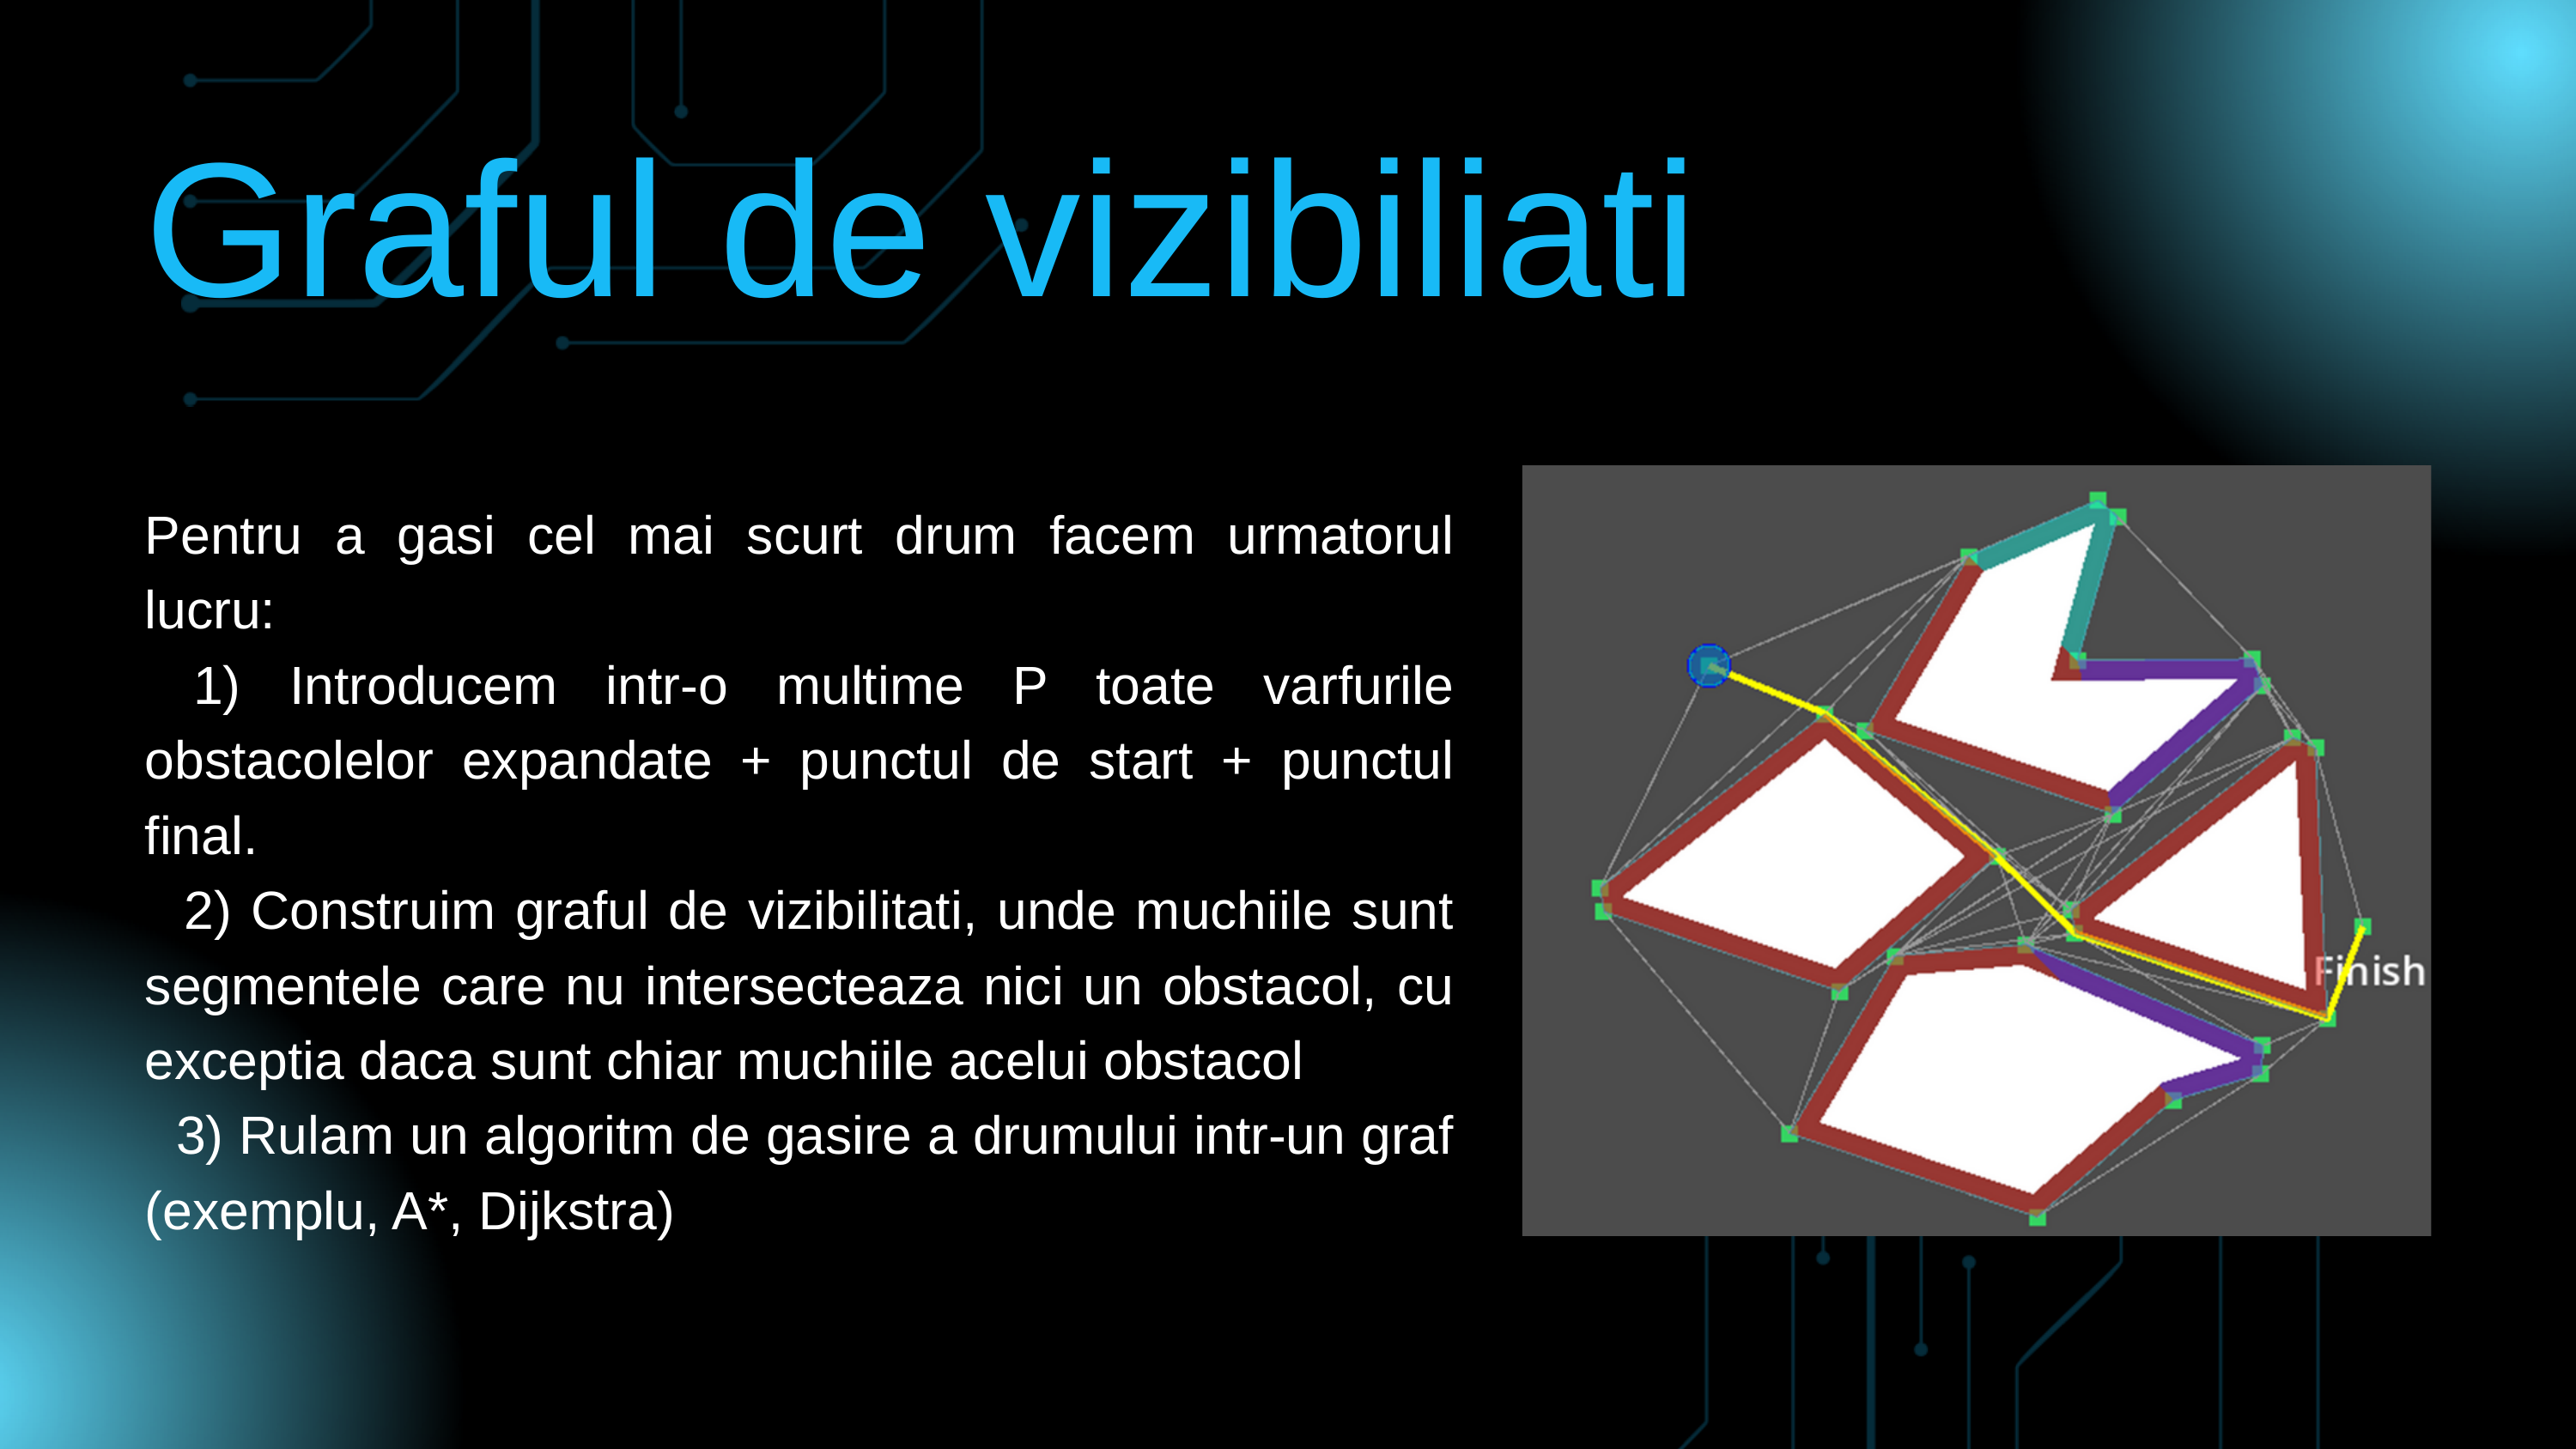

Graful de vizibiliati

Pentru a gasi cel mai scurt drum facem urmatorul lucru:
 1) Introducem intr-o multime P toate varfurile obstacolelor expandate + punctul de start + punctul final.
  2) Construim graful de vizibilitati, unde muchiile sunt segmentele care nu intersecteaza nici un obstacol, cu exceptia daca sunt chiar muchiile acelui obstacol
  3) Rulam un algoritm de gasire a drumului intr-un graf (exemplu, A*, Dijkstra)